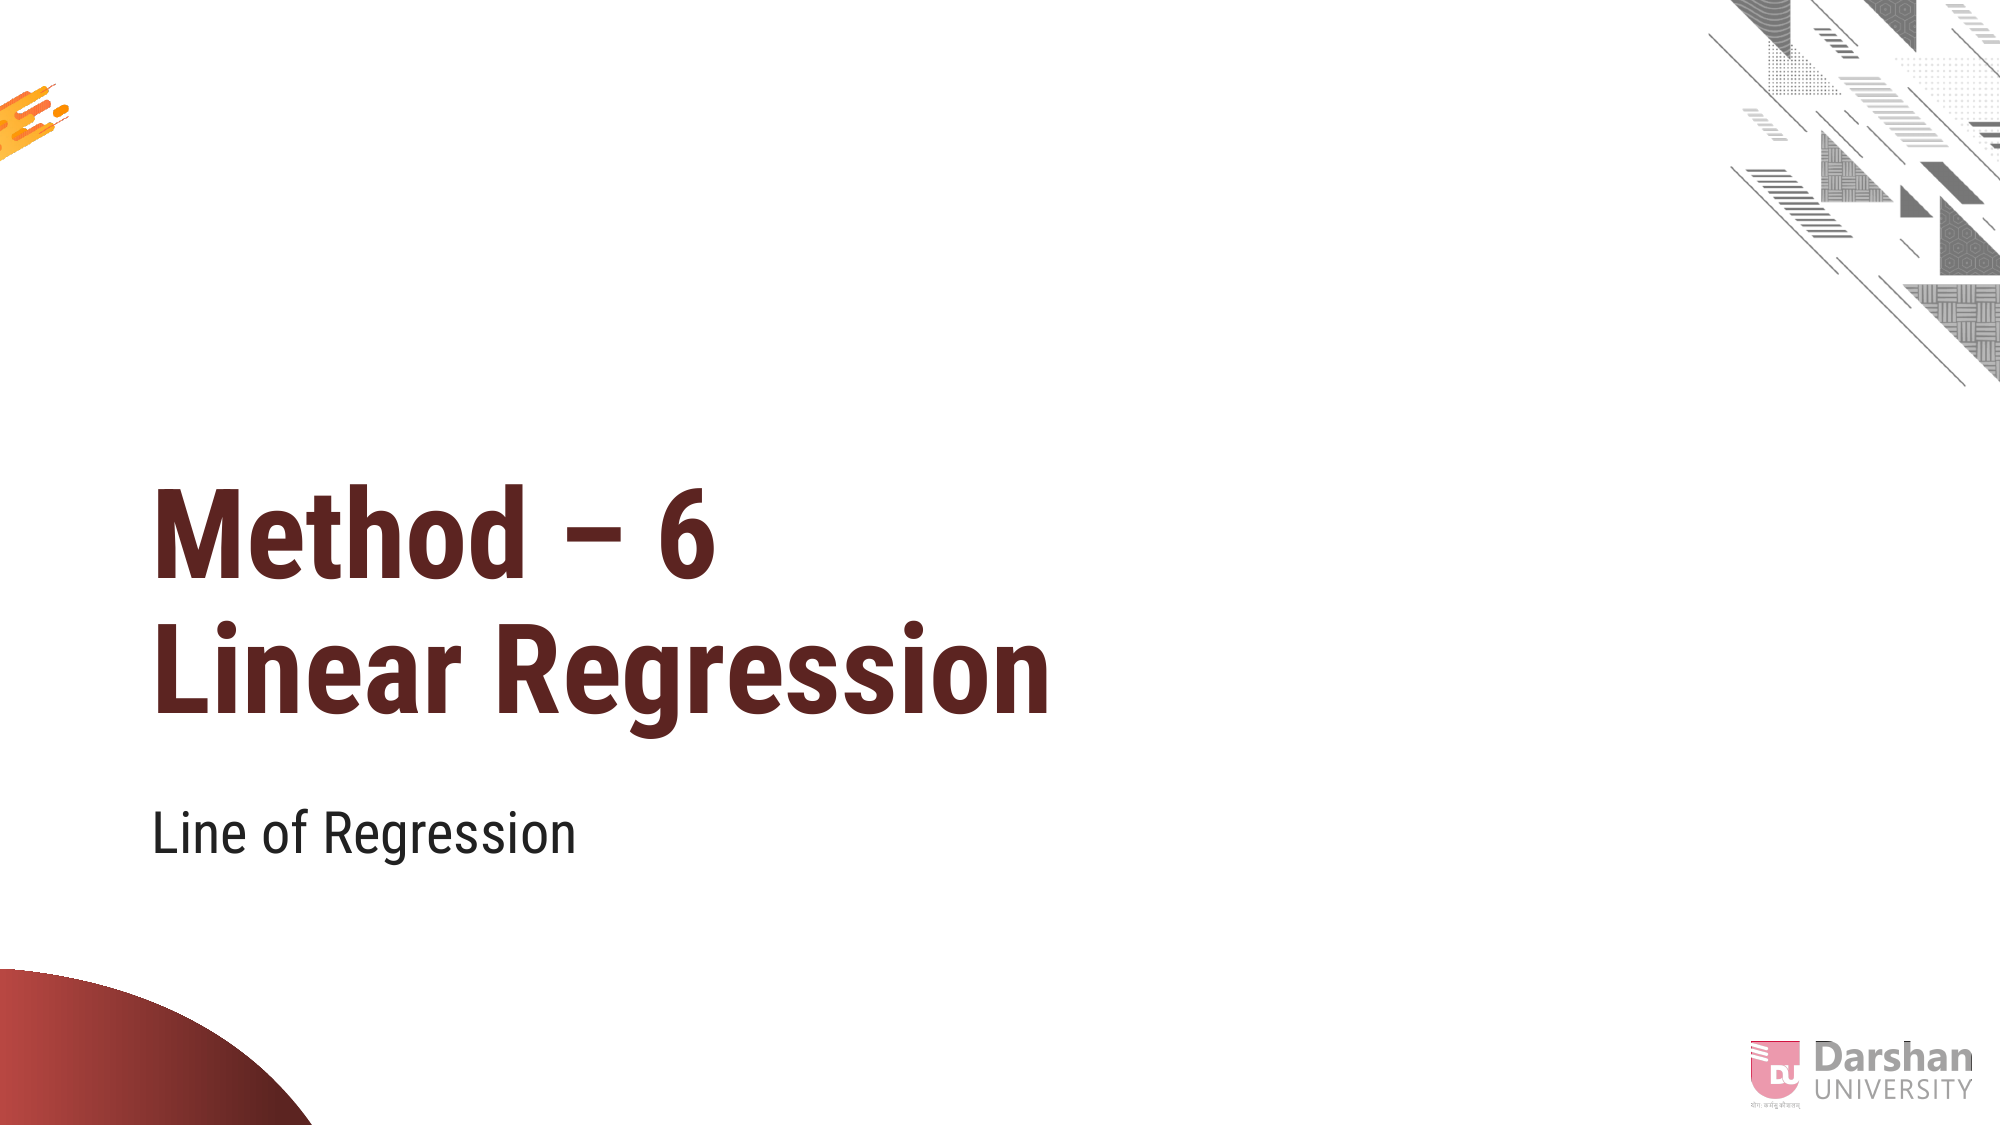

# Method – 6 Linear Regression
Line of Regression